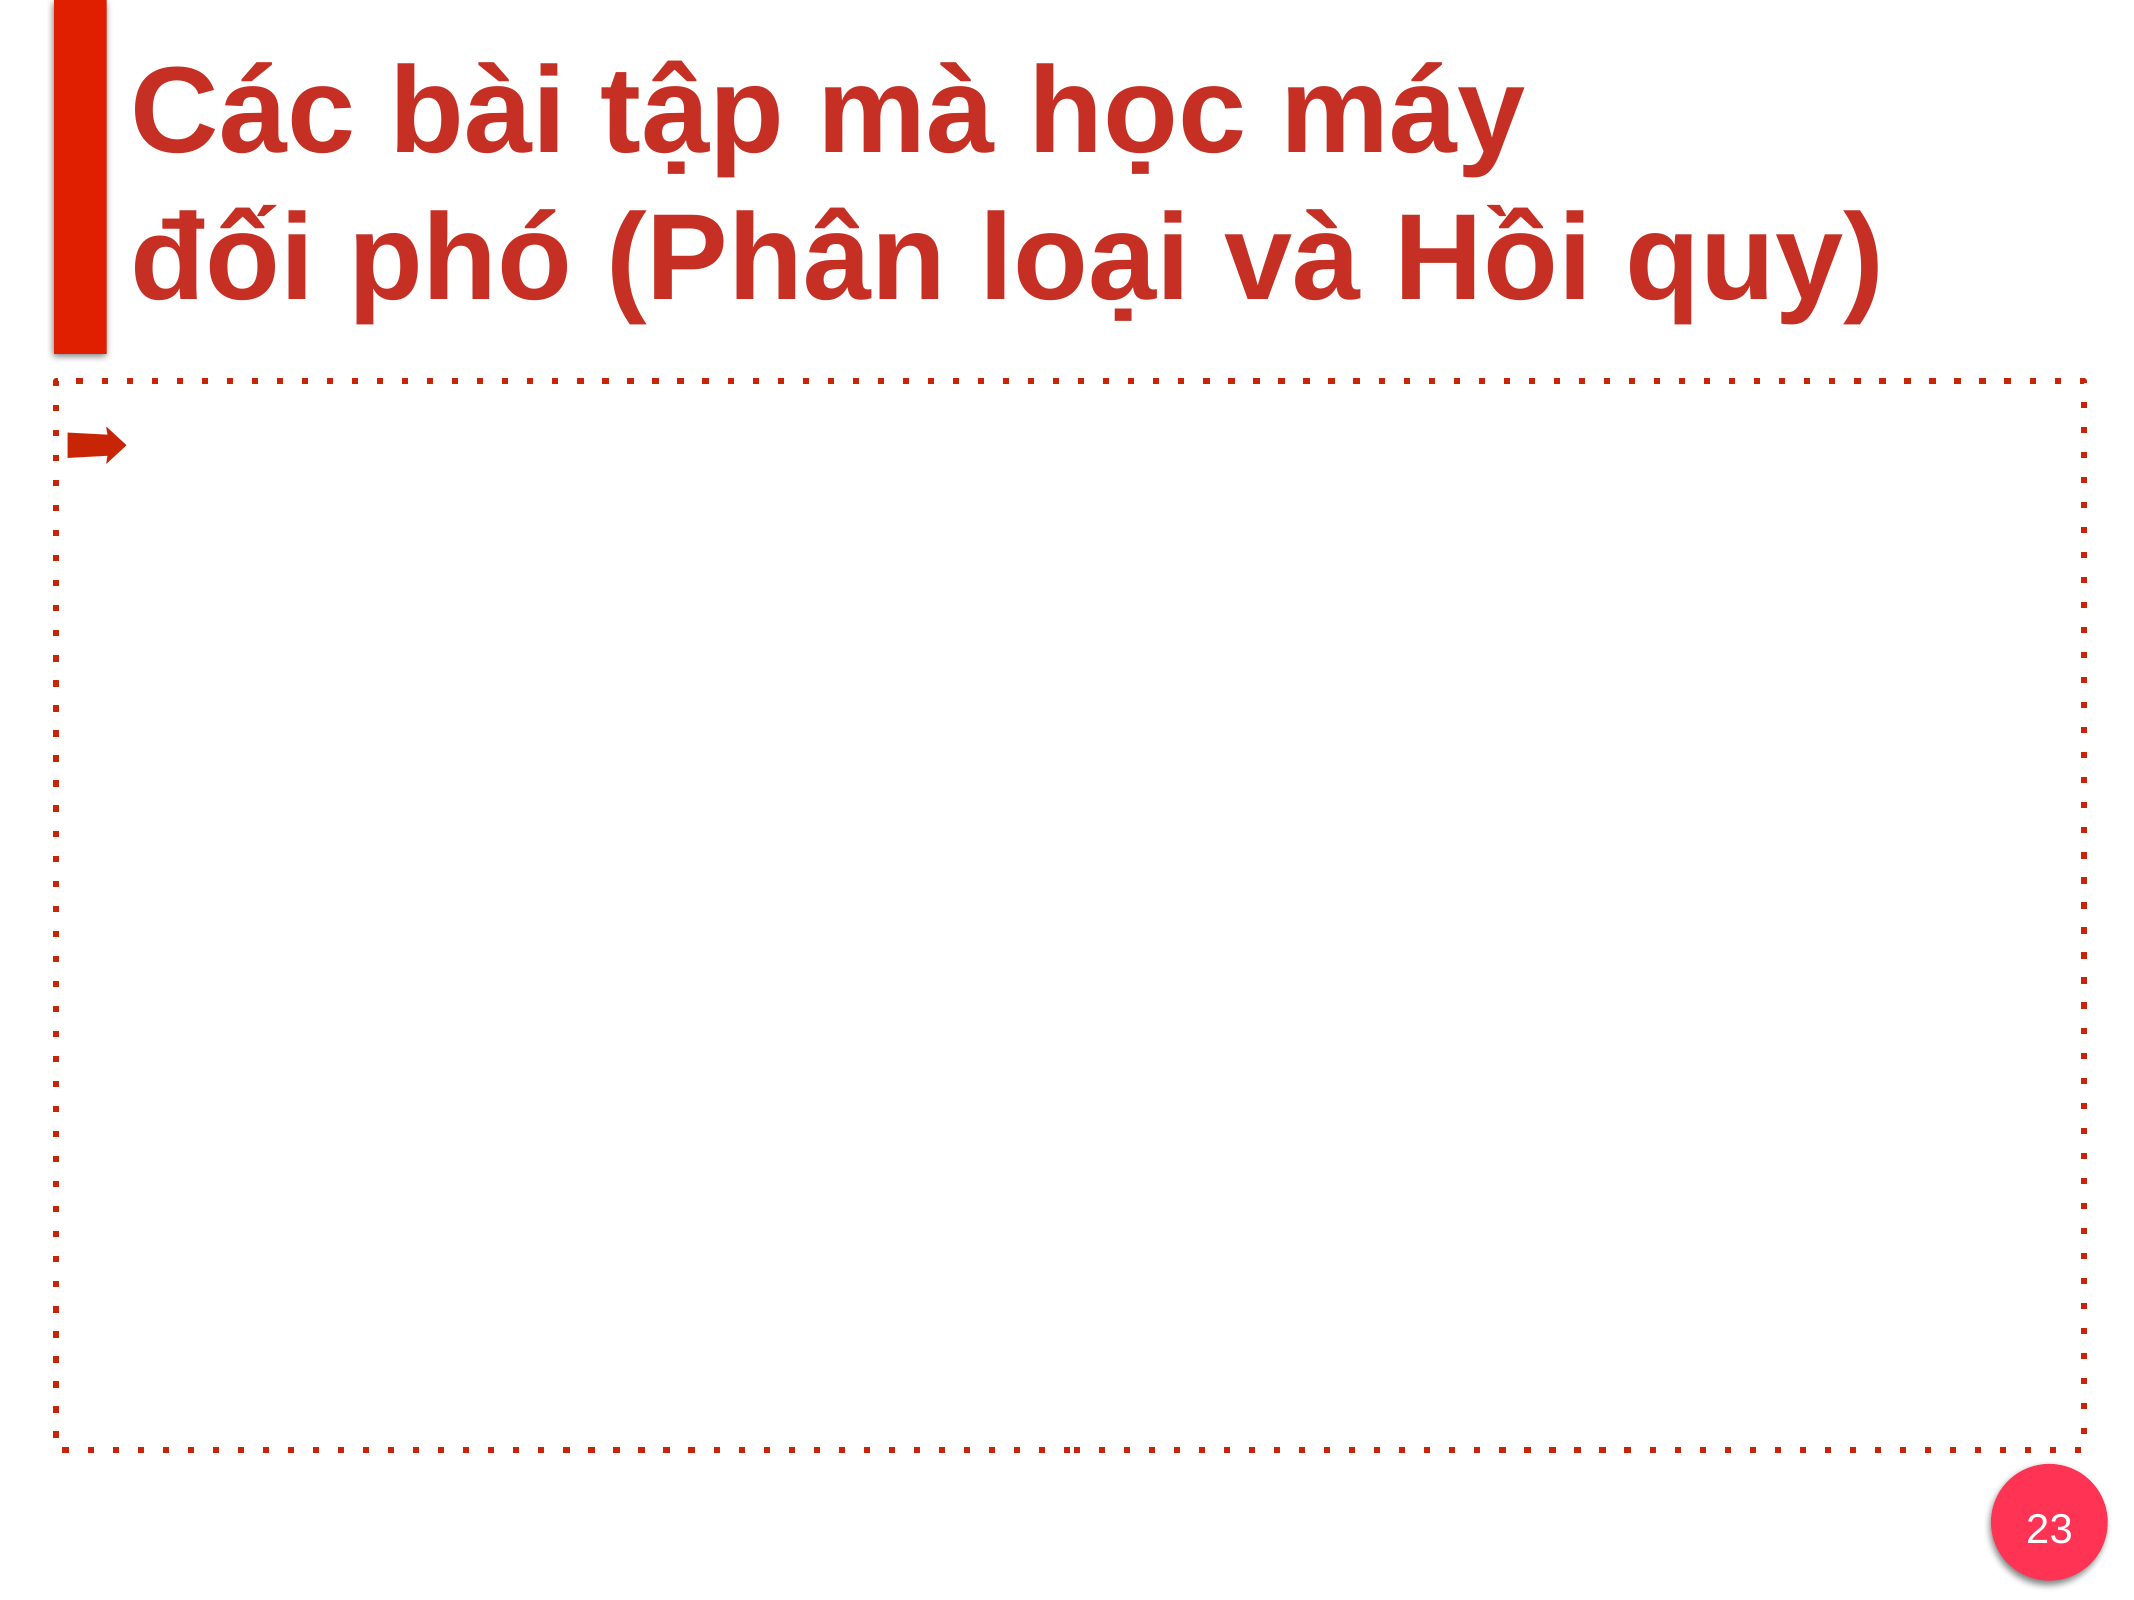

# Các bài tập mà học máy đối phó (Phân loại và Hồi quy)
➡
23